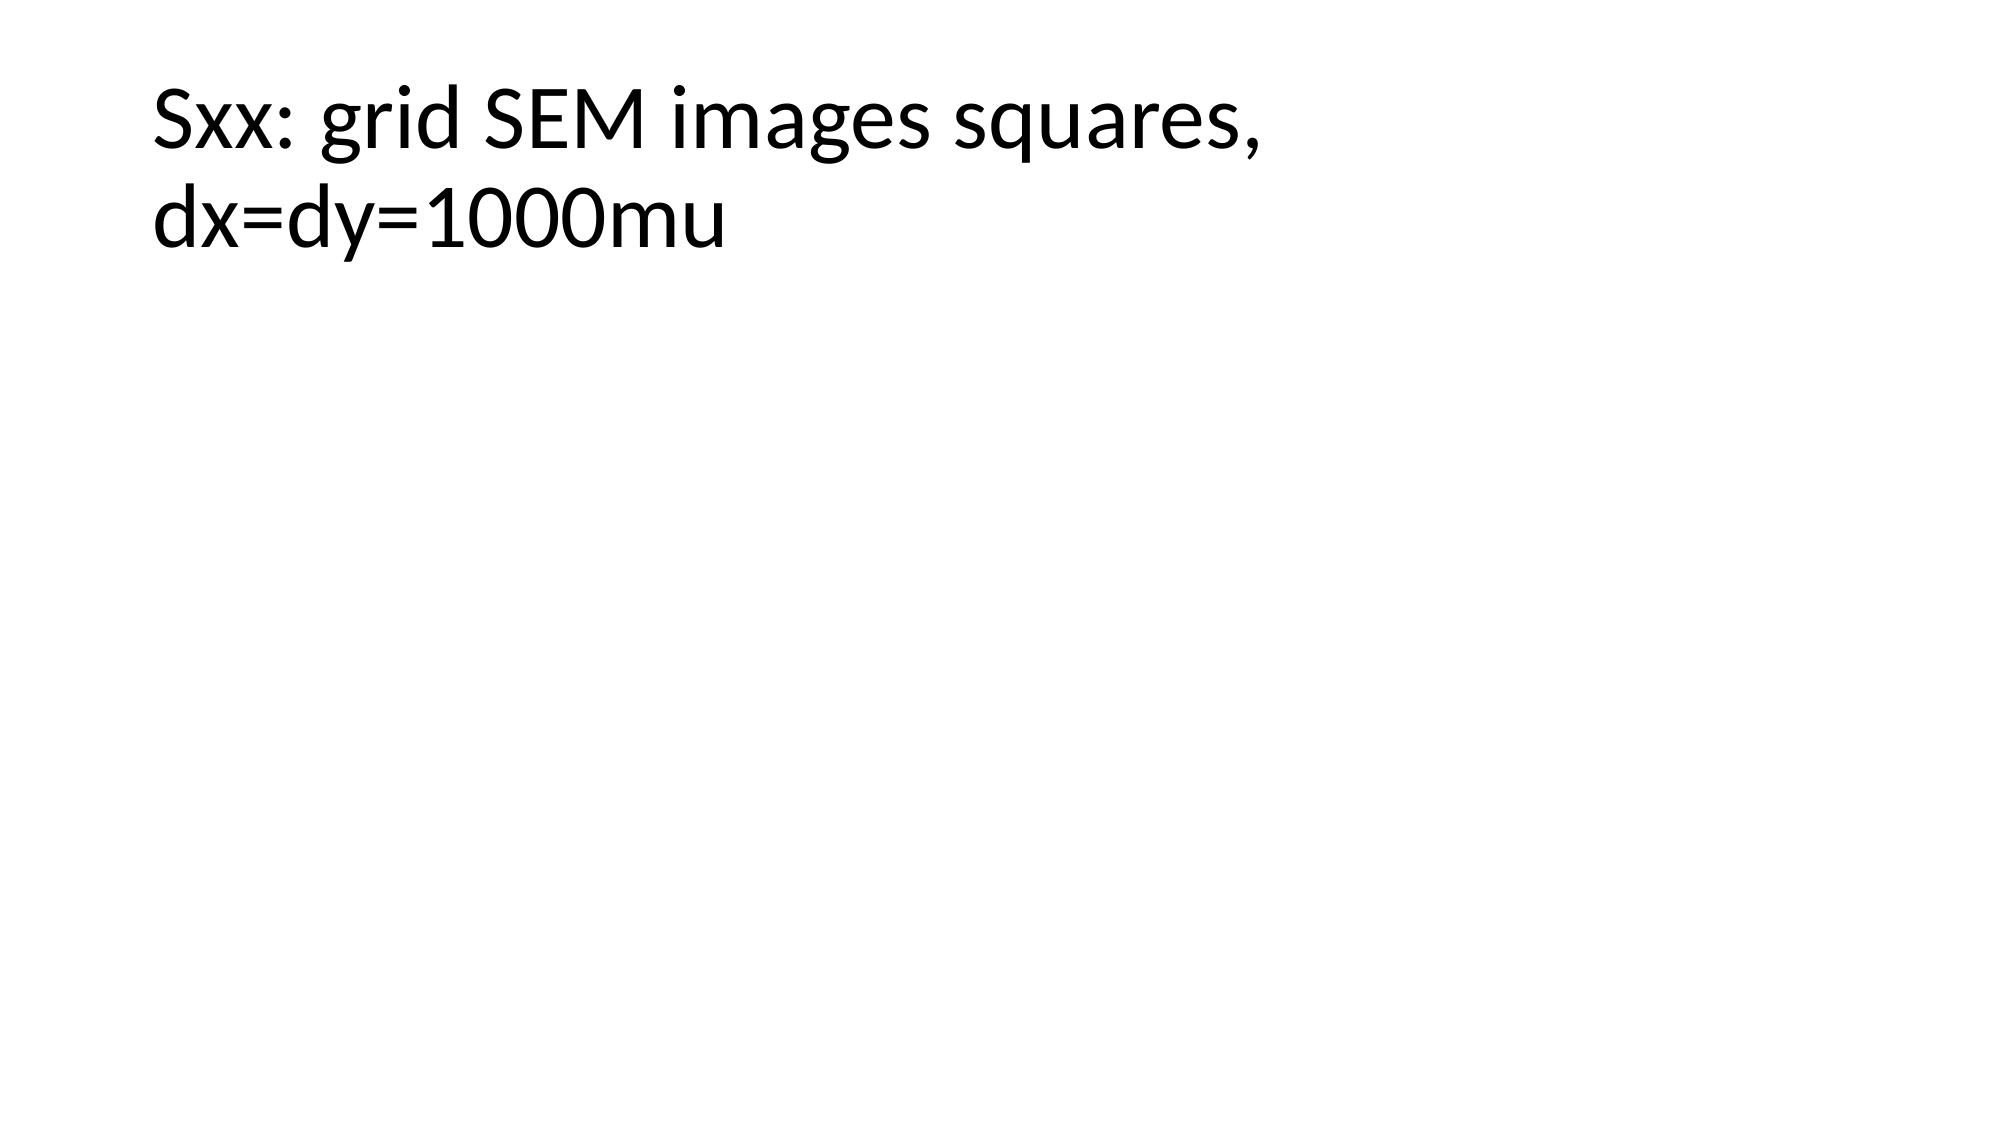

# Sxx: grid SEM images squares, dx=dy=1000mu